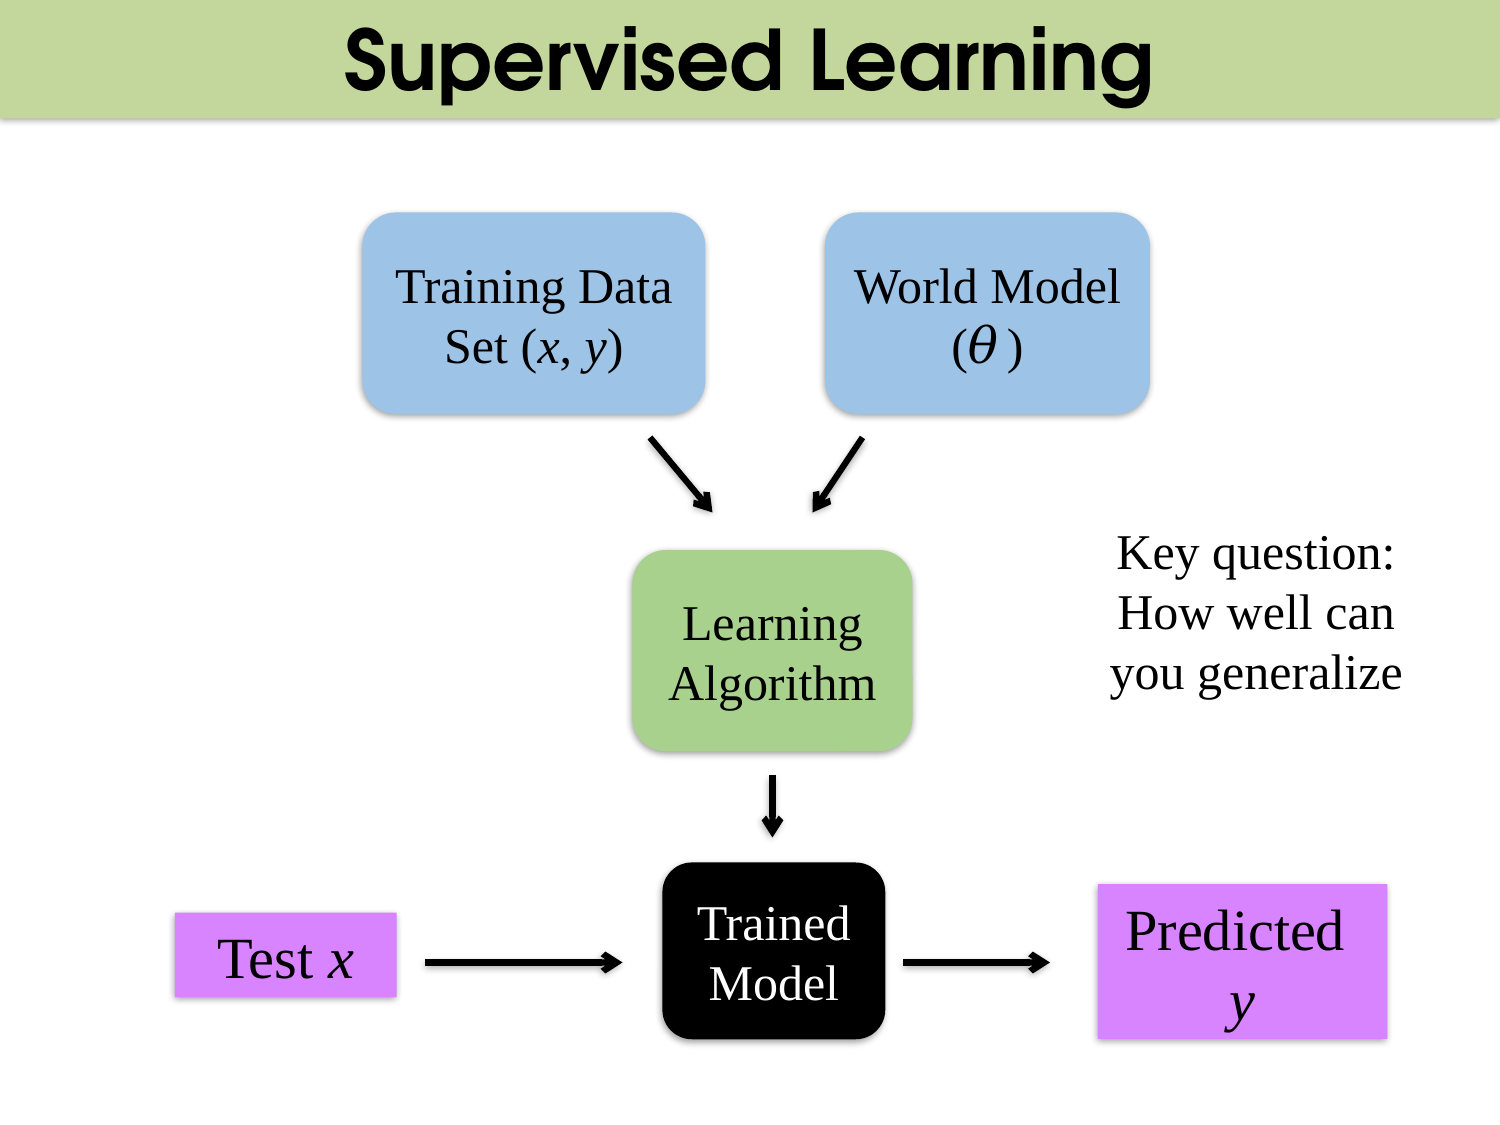

Supervised Learning

Training Data Set (x, y)
World Model (𝜃)
Key question: How well can you generalize
Learning Algorithm
Trained Model
Predicted
y
Test x